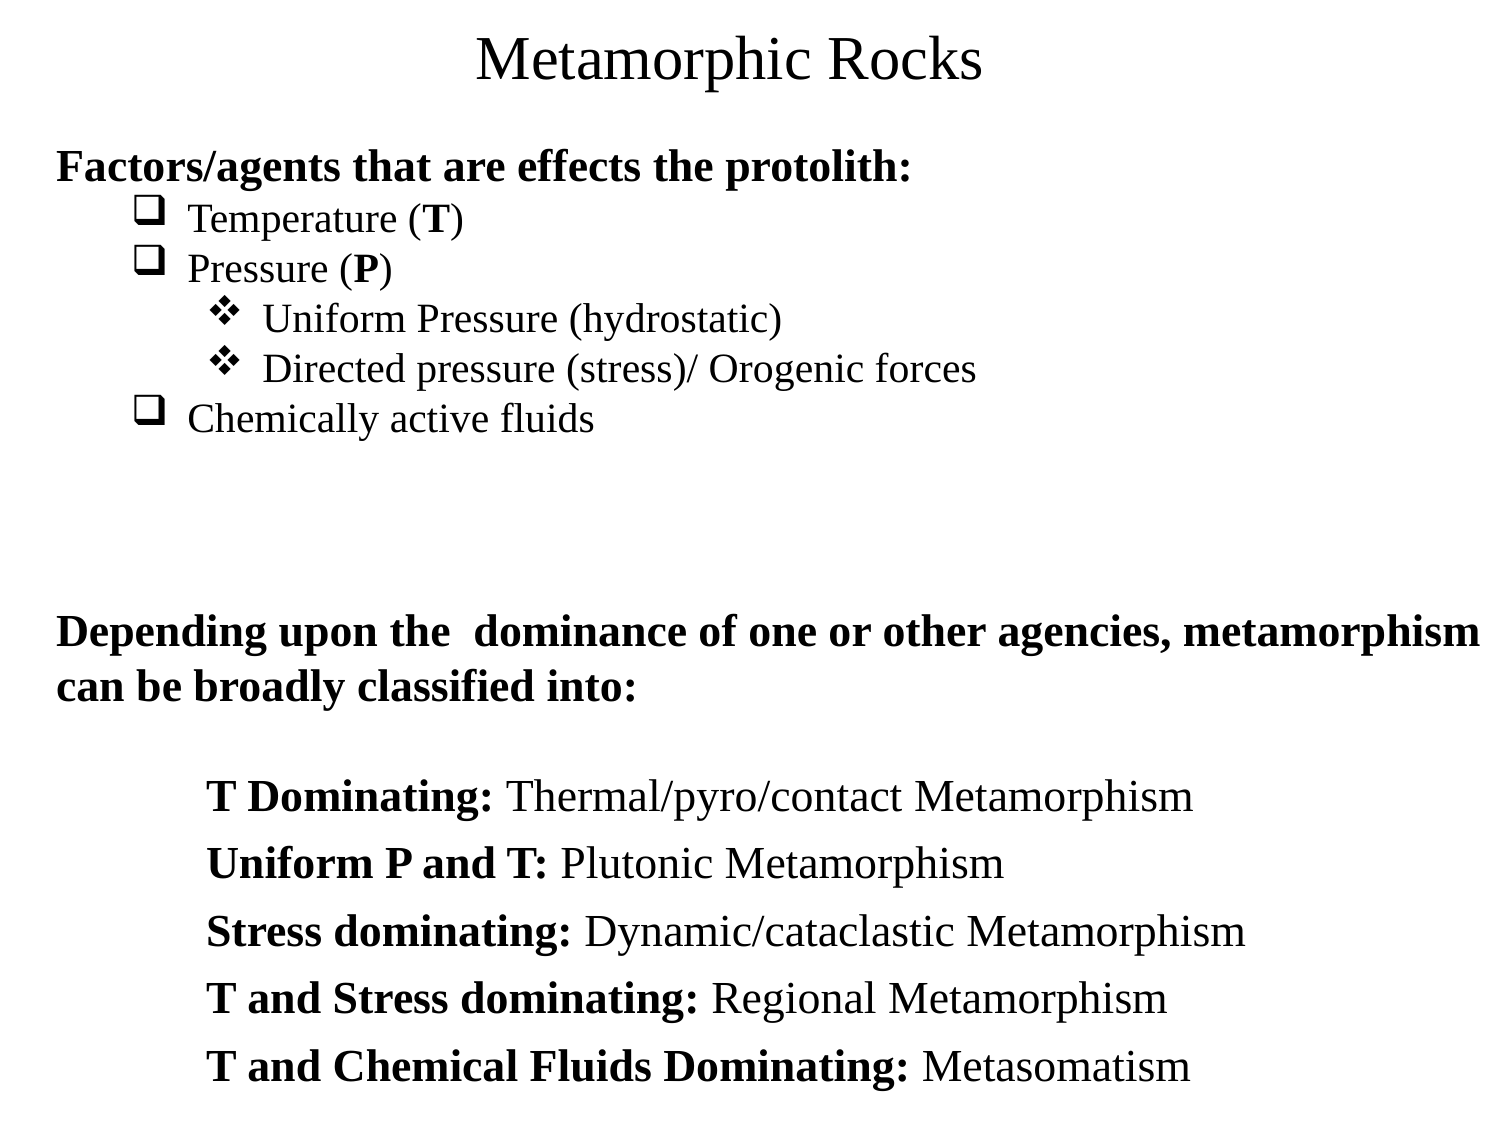

# Metamorphic Rocks

Factors/agents that are effects the protolith:
Temperature (T)
Pressure (P)
Uniform Pressure (hydrostatic)
Directed pressure (stress)/ Orogenic forces
Chemically active fluids

Depending upon the  dominance of one or other agencies, metamorphism can be broadly classified into:

	T Dominating: Thermal/pyro/contact Metamorphism
	Uniform P and T: Plutonic Metamorphism
	Stress dominating: Dynamic/cataclastic Metamorphism
	T and Stress dominating: Regional Metamorphism
	T and Chemical Fluids Dominating: Metasomatism